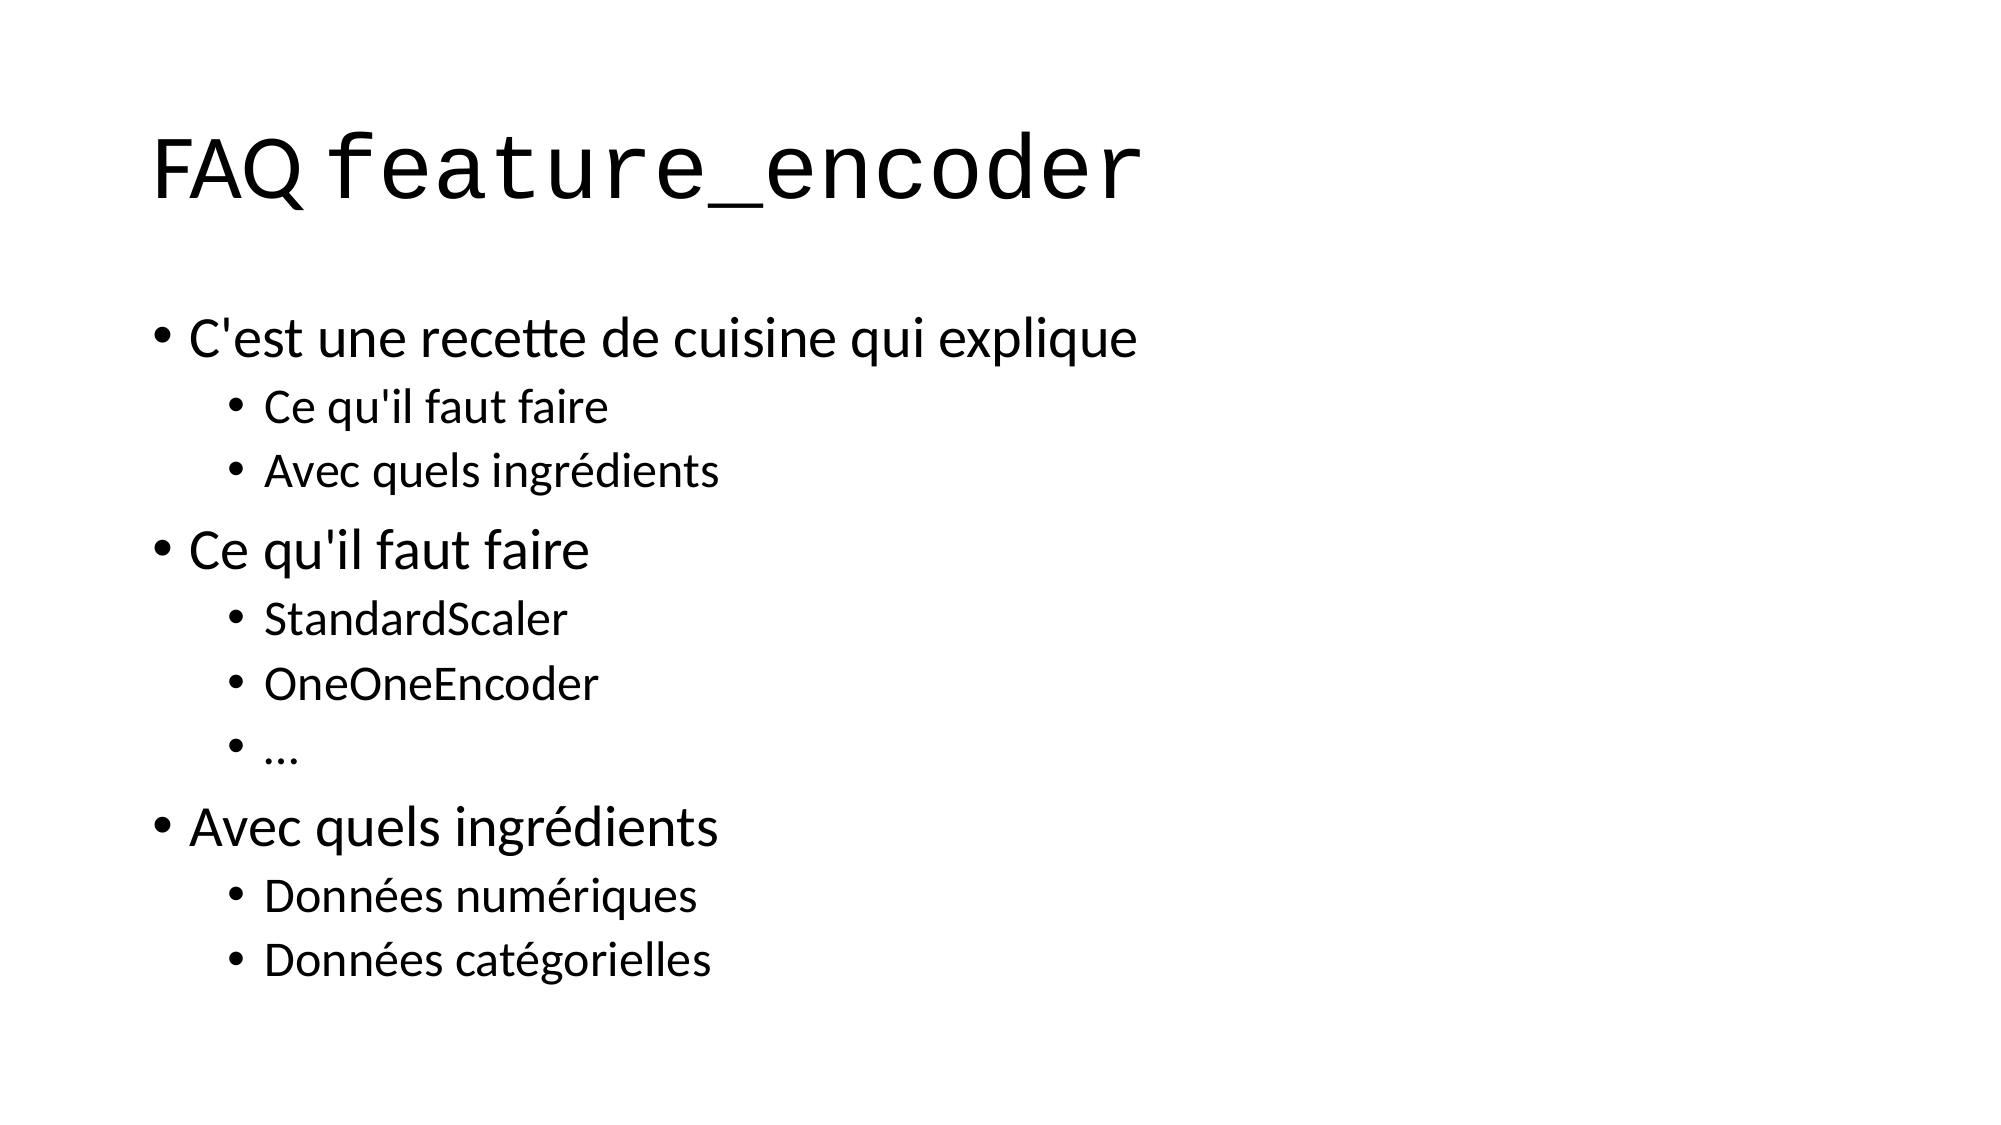

# FAQ feature_encoder
C'est une recette de cuisine qui explique
Ce qu'il faut faire
Avec quels ingrédients
Ce qu'il faut faire
StandardScaler
OneOneEncoder
…
Avec quels ingrédients
Données numériques
Données catégorielles